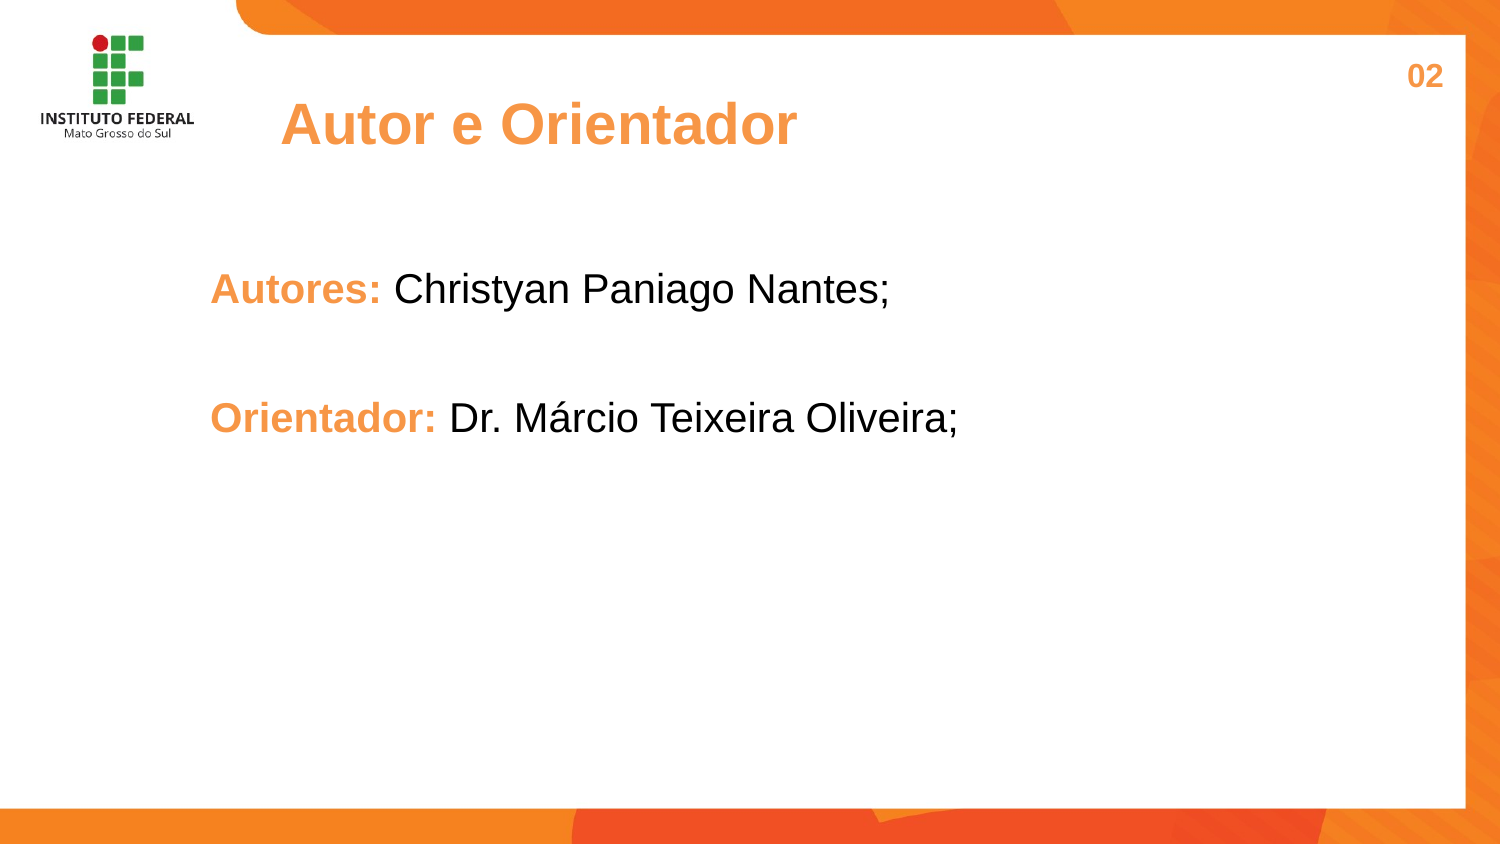

02
Autor e Orientador
Autores: Christyan Paniago Nantes;
Orientador: Dr. Márcio Teixeira Oliveira;